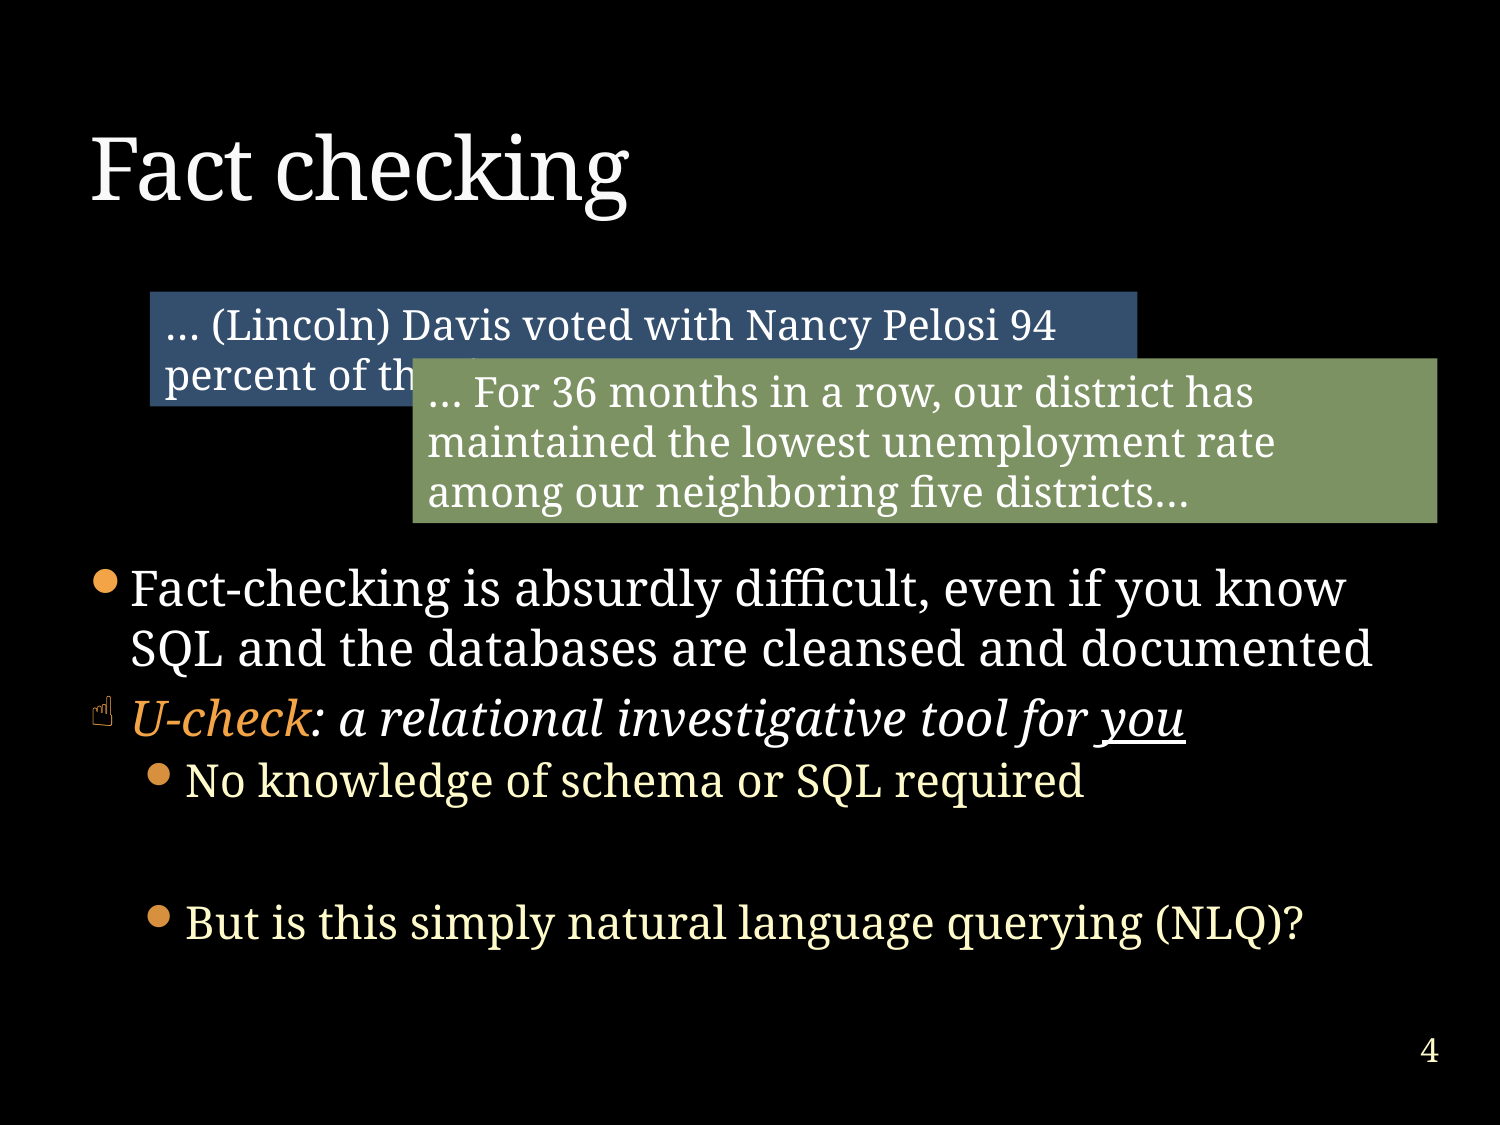

# Fact checking
… (Lincoln) Davis voted with Nancy Pelosi 94 percent of the time…
… For 36 months in a row, our district has maintained the lowest unemployment rate among our neighboring five districts…
Fact-checking is absurdly difficult, even if you know SQL and the databases are cleansed and documented
U-check: a relational investigative tool for you
No knowledge of schema or SQL required

But is this simply natural language querying (NLQ)?
4